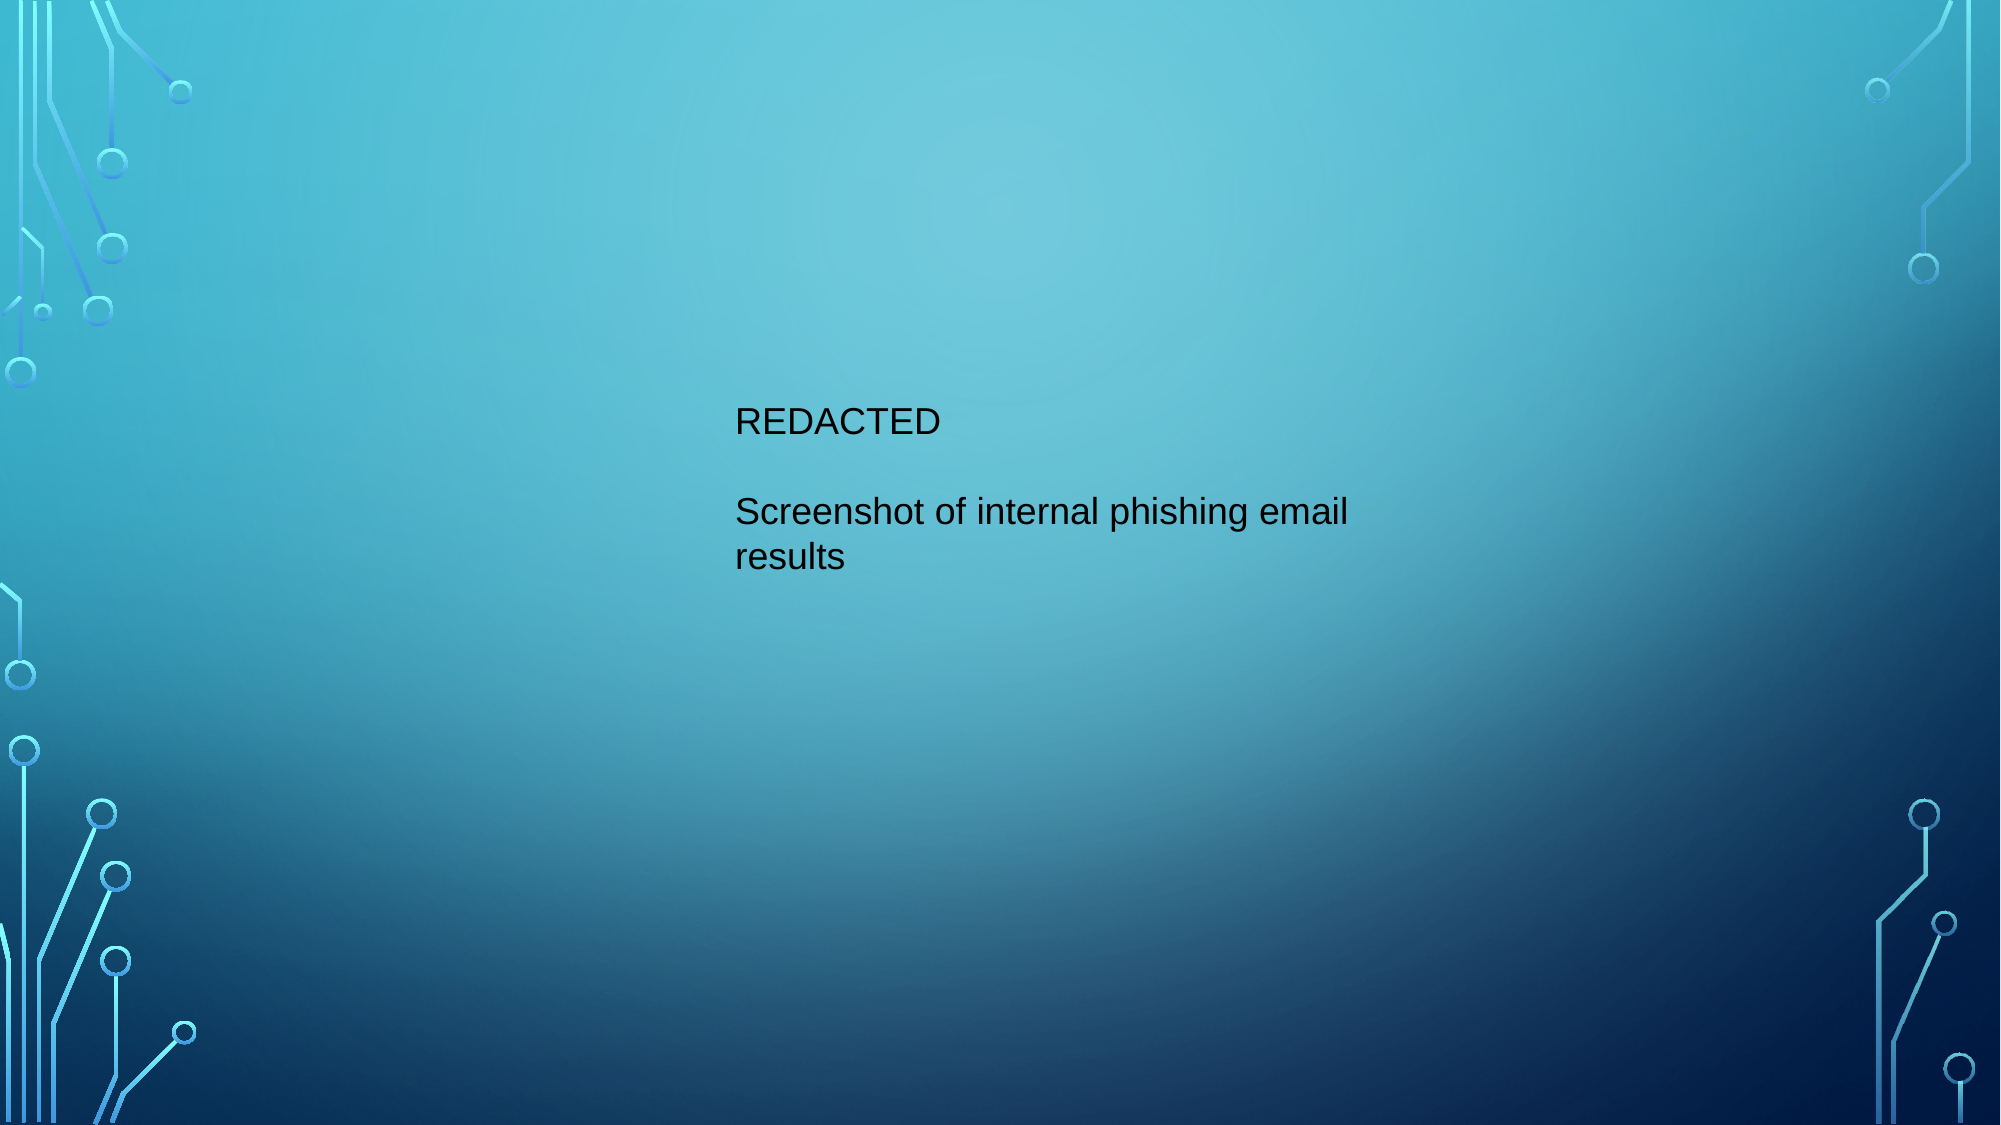

REDACTED

Screenshot of internal phishing email results